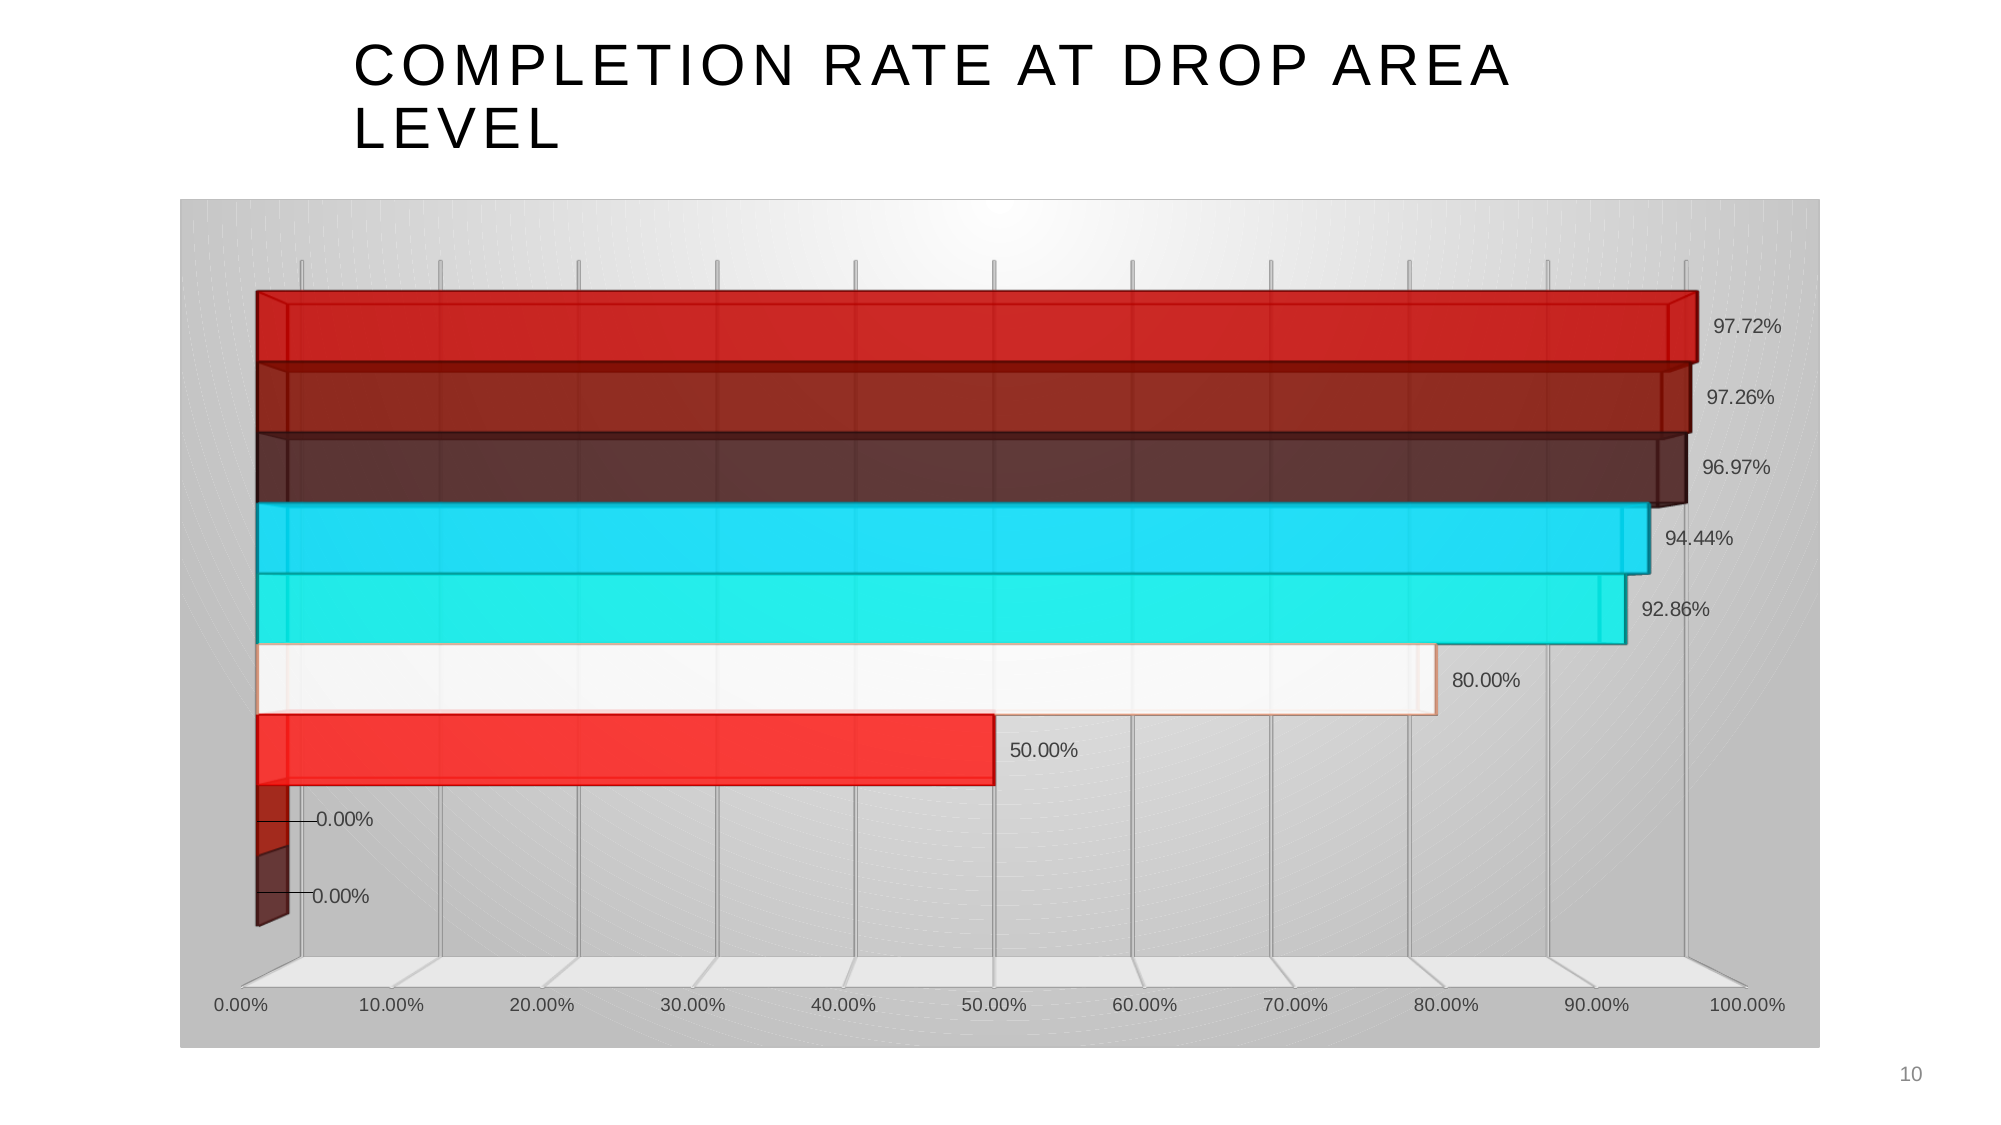

# COMPLETION RATE AT DROP AREA LEVEL

[unsupported chart]

10